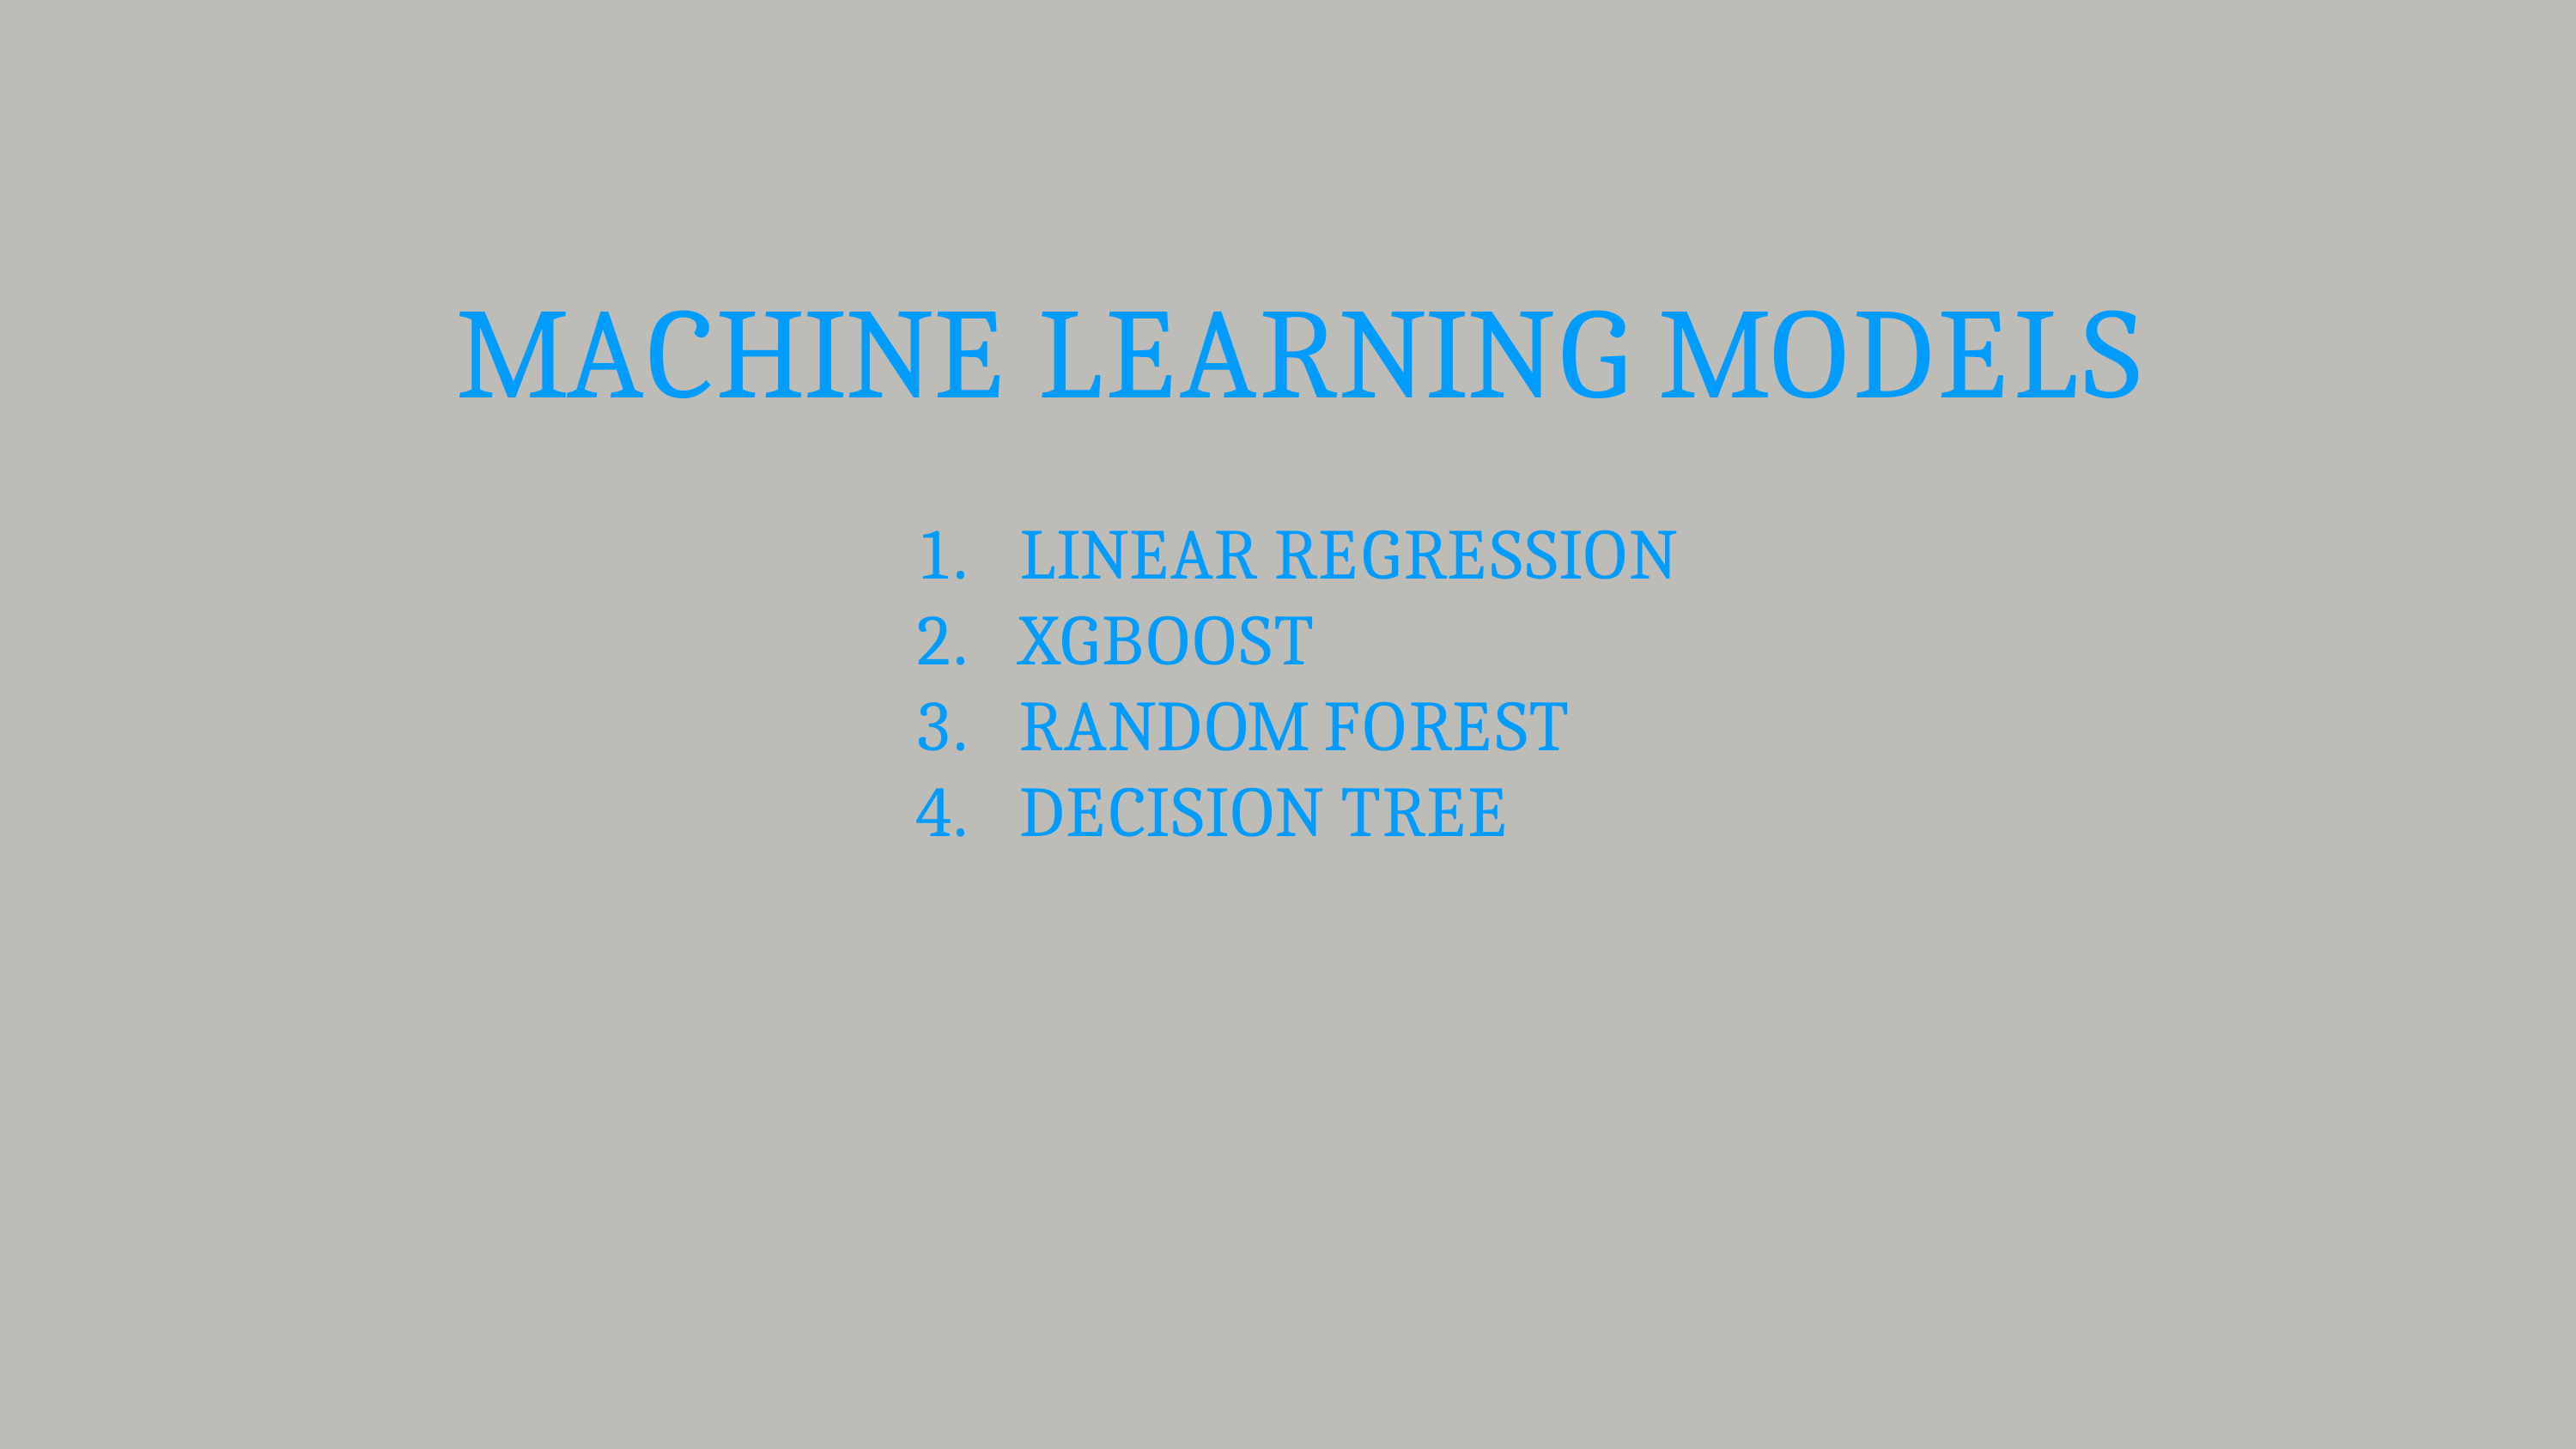

MACHINE LEARNING MODELS

LINEAR REGRESSION
XGBOOST
RANDOM FOREST
DECISION TREE